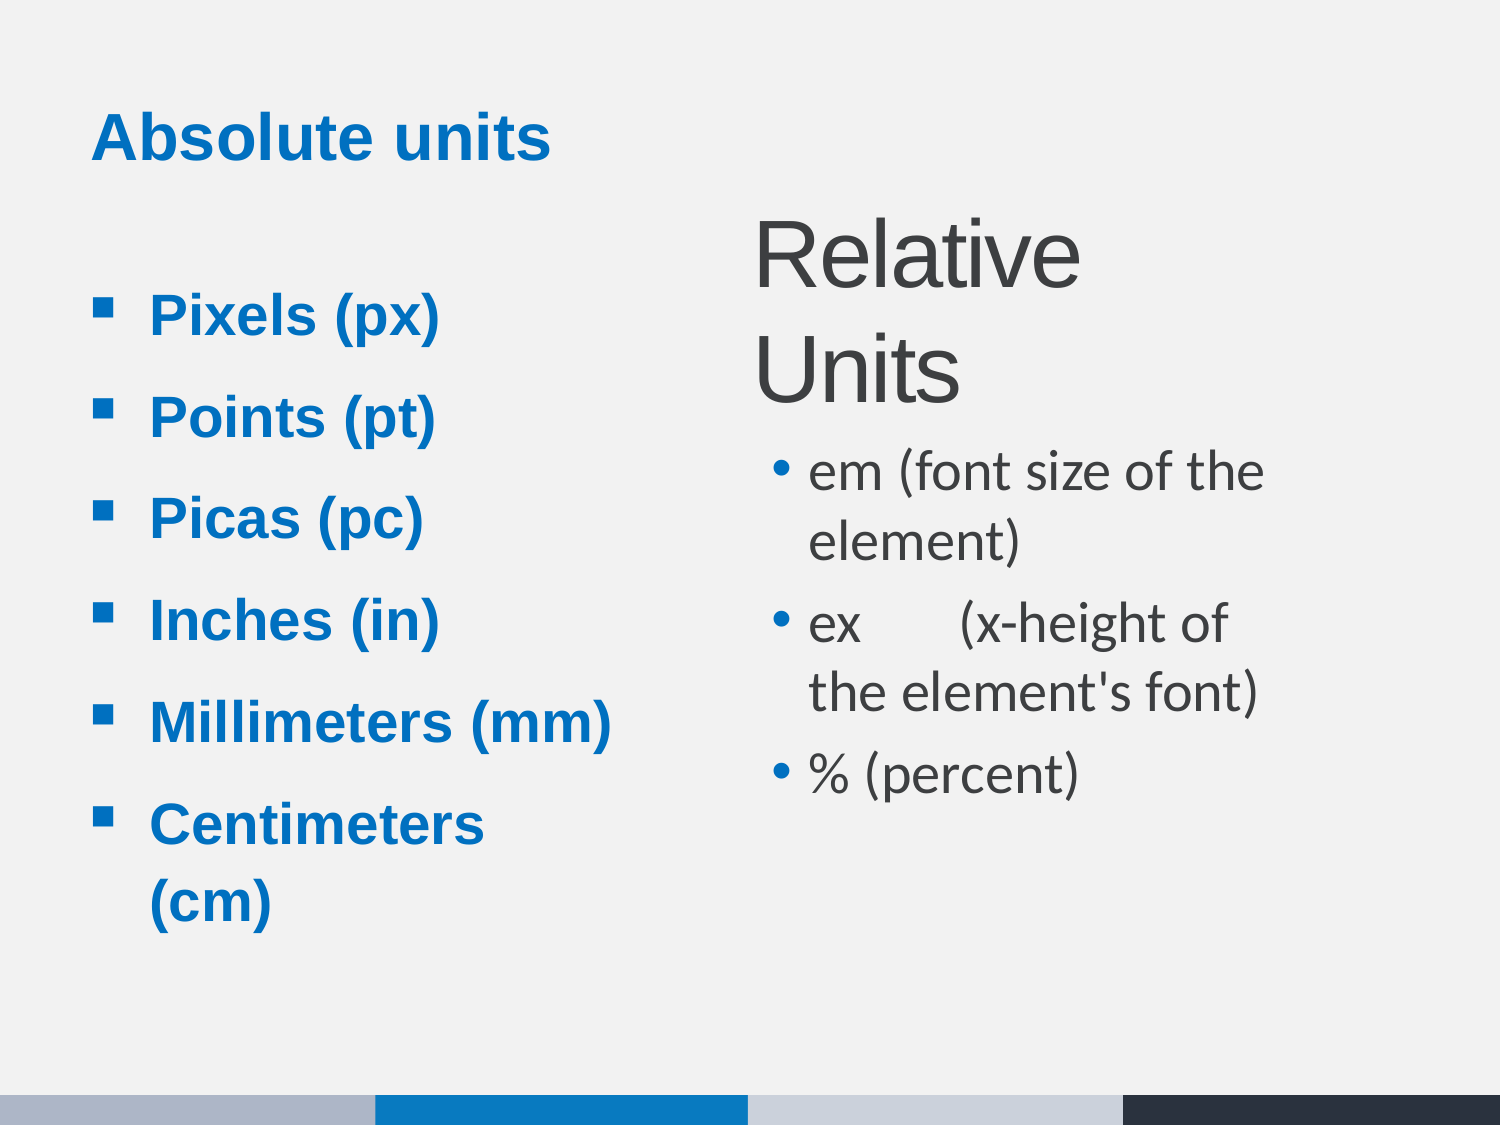

# Absolute units
Relative Units
Pixels (px)
Points (pt)
Picas (pc)
Inches (in)
Millimeters (mm)
Centimeters (cm)
em (font size of the element)
ex	(x-height of the element's font)
% (percent)